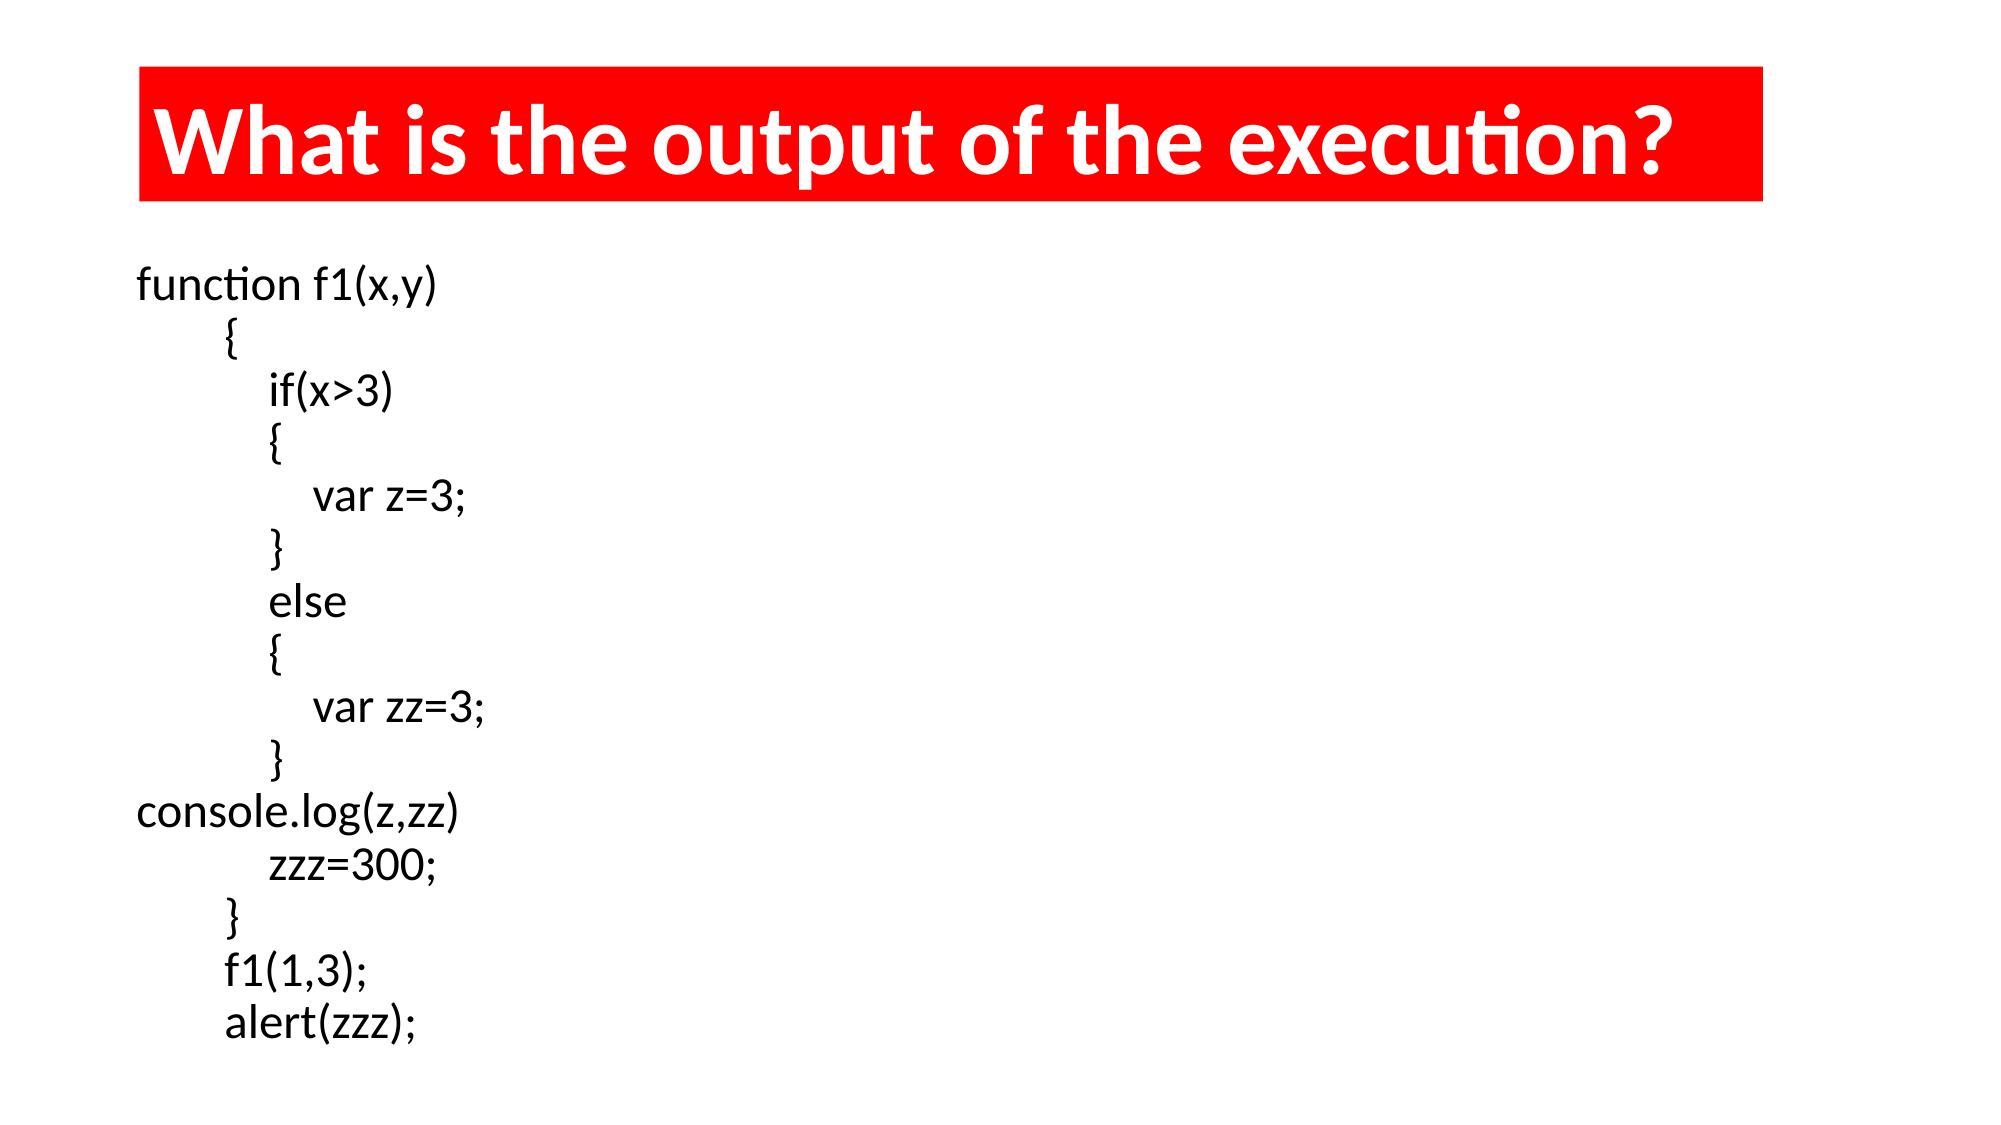

What is the output of the execution?
function f1(x,y)
        {
            if(x>3)
            {
                var z=3;
            }
            else
            {
                var zz=3;
            }
console.log(z,zz)
            zzz=300;
        }
        f1(1,3);
        alert(zzz);